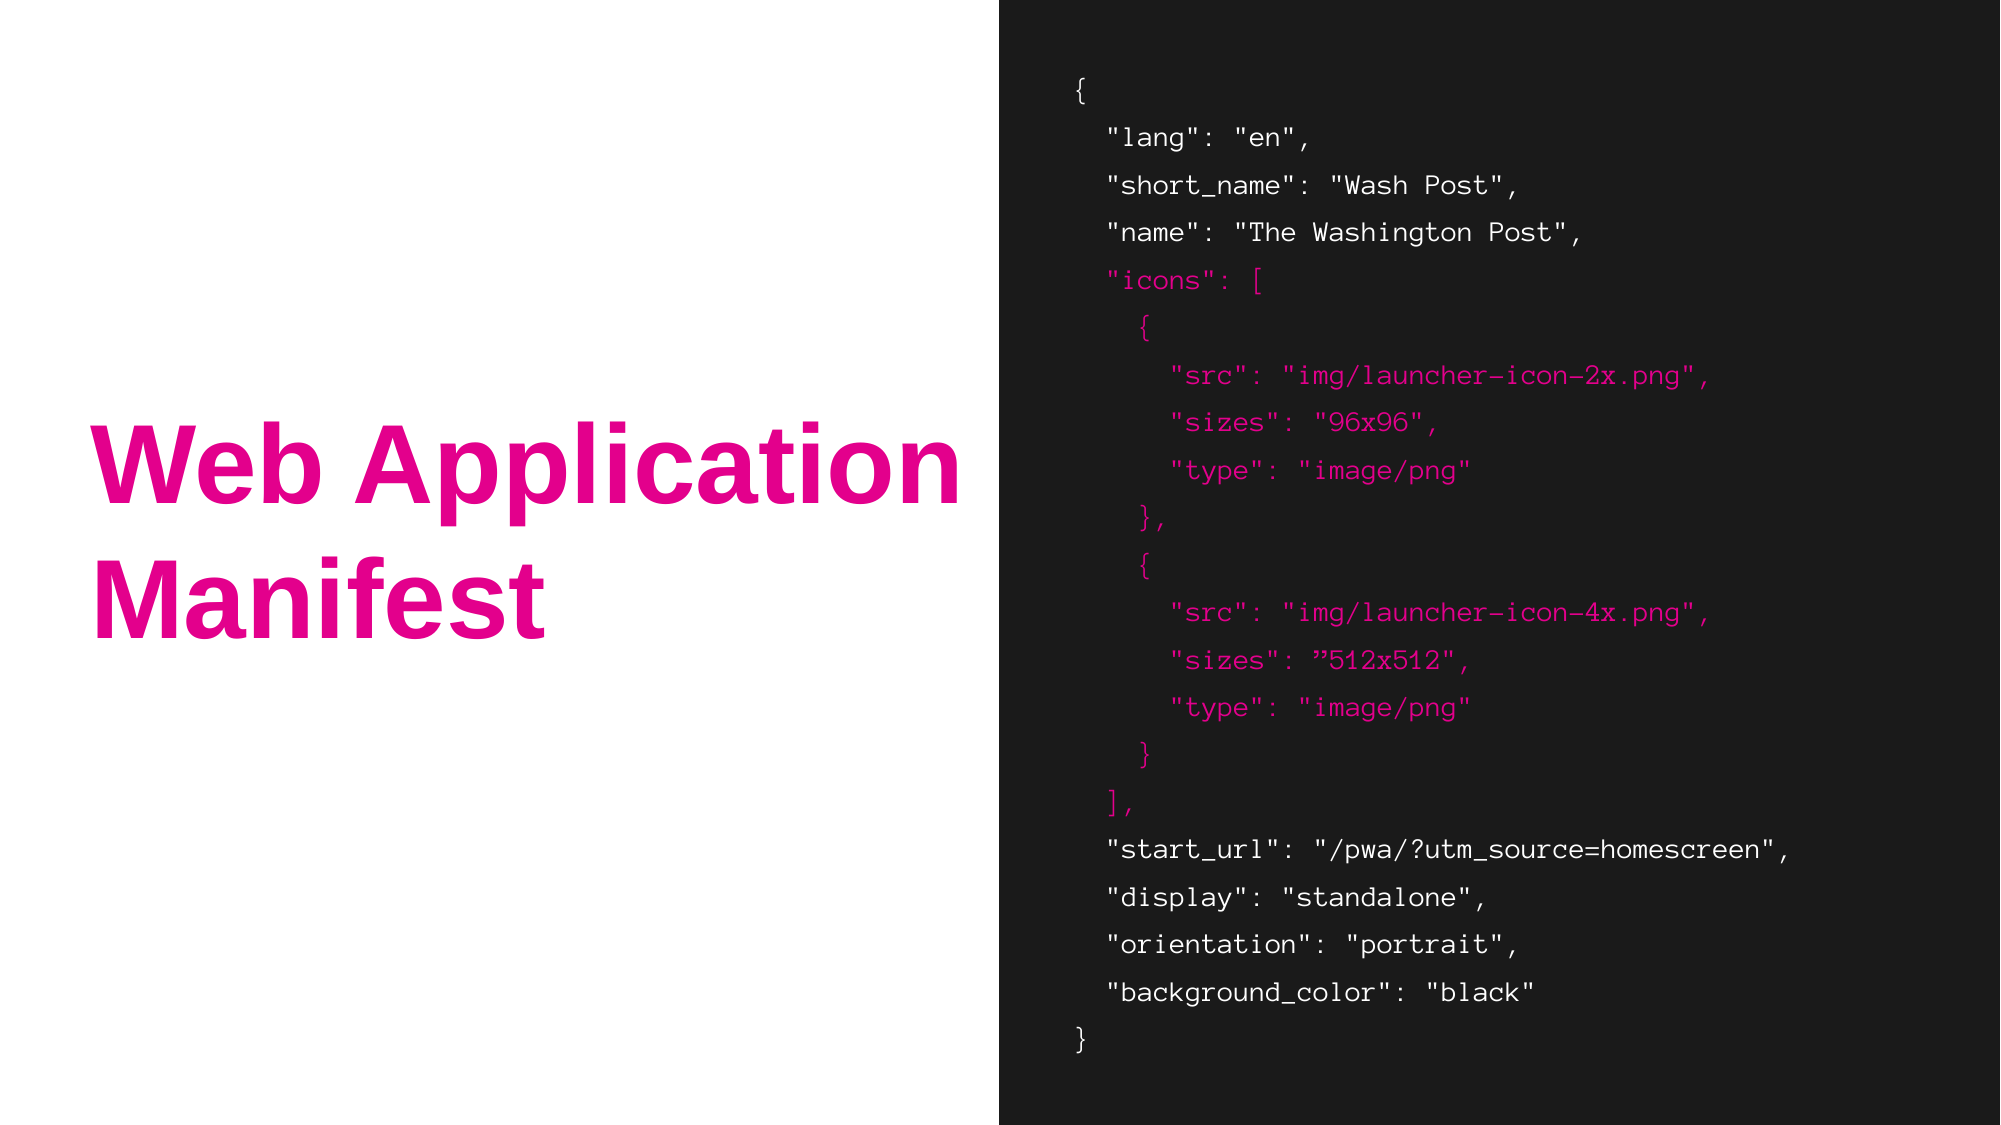

{
  "lang": "en",
  "short_name": "Wash Post",
  "name": "The Washington Post",
  "icons": [
    {
      "src": "img/launcher-icon-2x.png",
      "sizes": "96x96",
      "type": "image/png"
    },
    {
      "src": "img/launcher-icon-4x.png",
      "sizes": ”512x512",
      "type": "image/png"
    }
  ],
  "start_url": "/pwa/?utm_source=homescreen",
  "display": "standalone",
  "orientation": "portrait",
  "background_color": "black"
}
Web Application Manifest